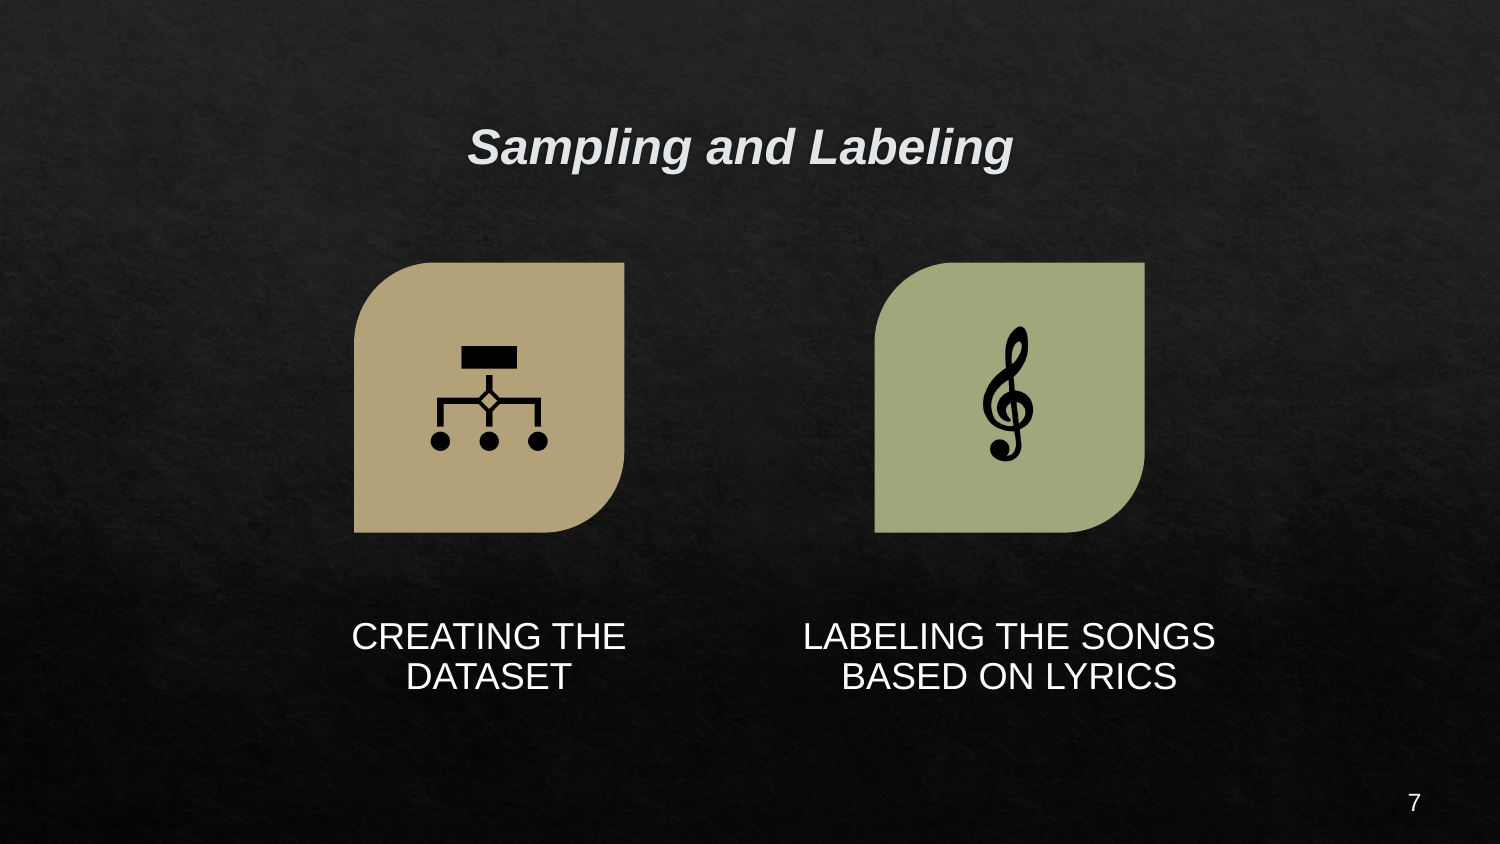

# Sampling and Labeling

CREATING THE DATASET

LABELING THE SONGS BASED ON LYRICS
7